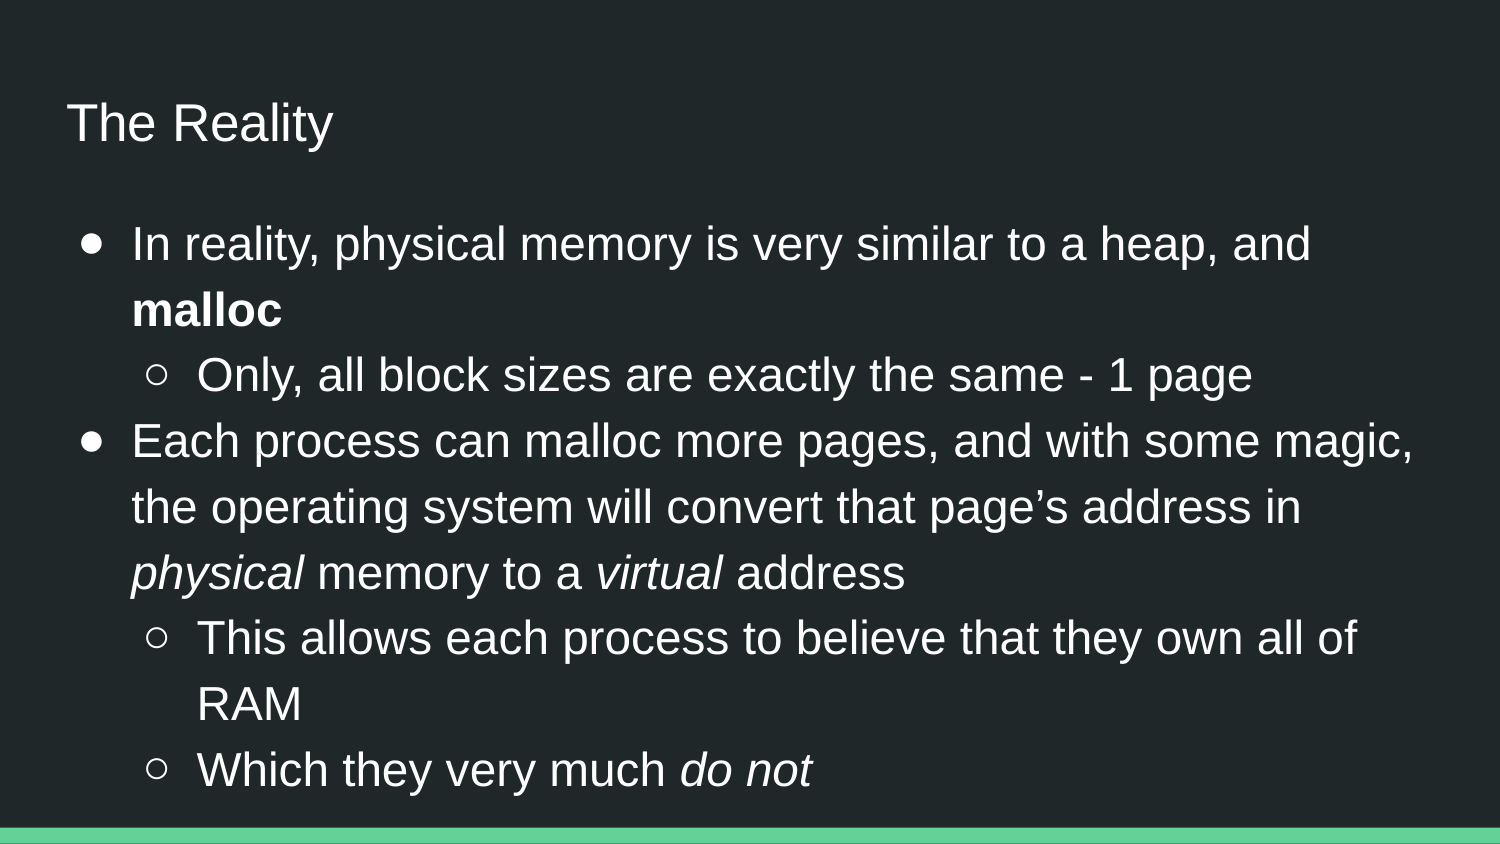

# The Reality
In reality, physical memory is very similar to a heap, and malloc
Only, all block sizes are exactly the same - 1 page
Each process can malloc more pages, and with some magic, the operating system will convert that page’s address in physical memory to a virtual address
This allows each process to believe that they own all of RAM
Which they very much do not